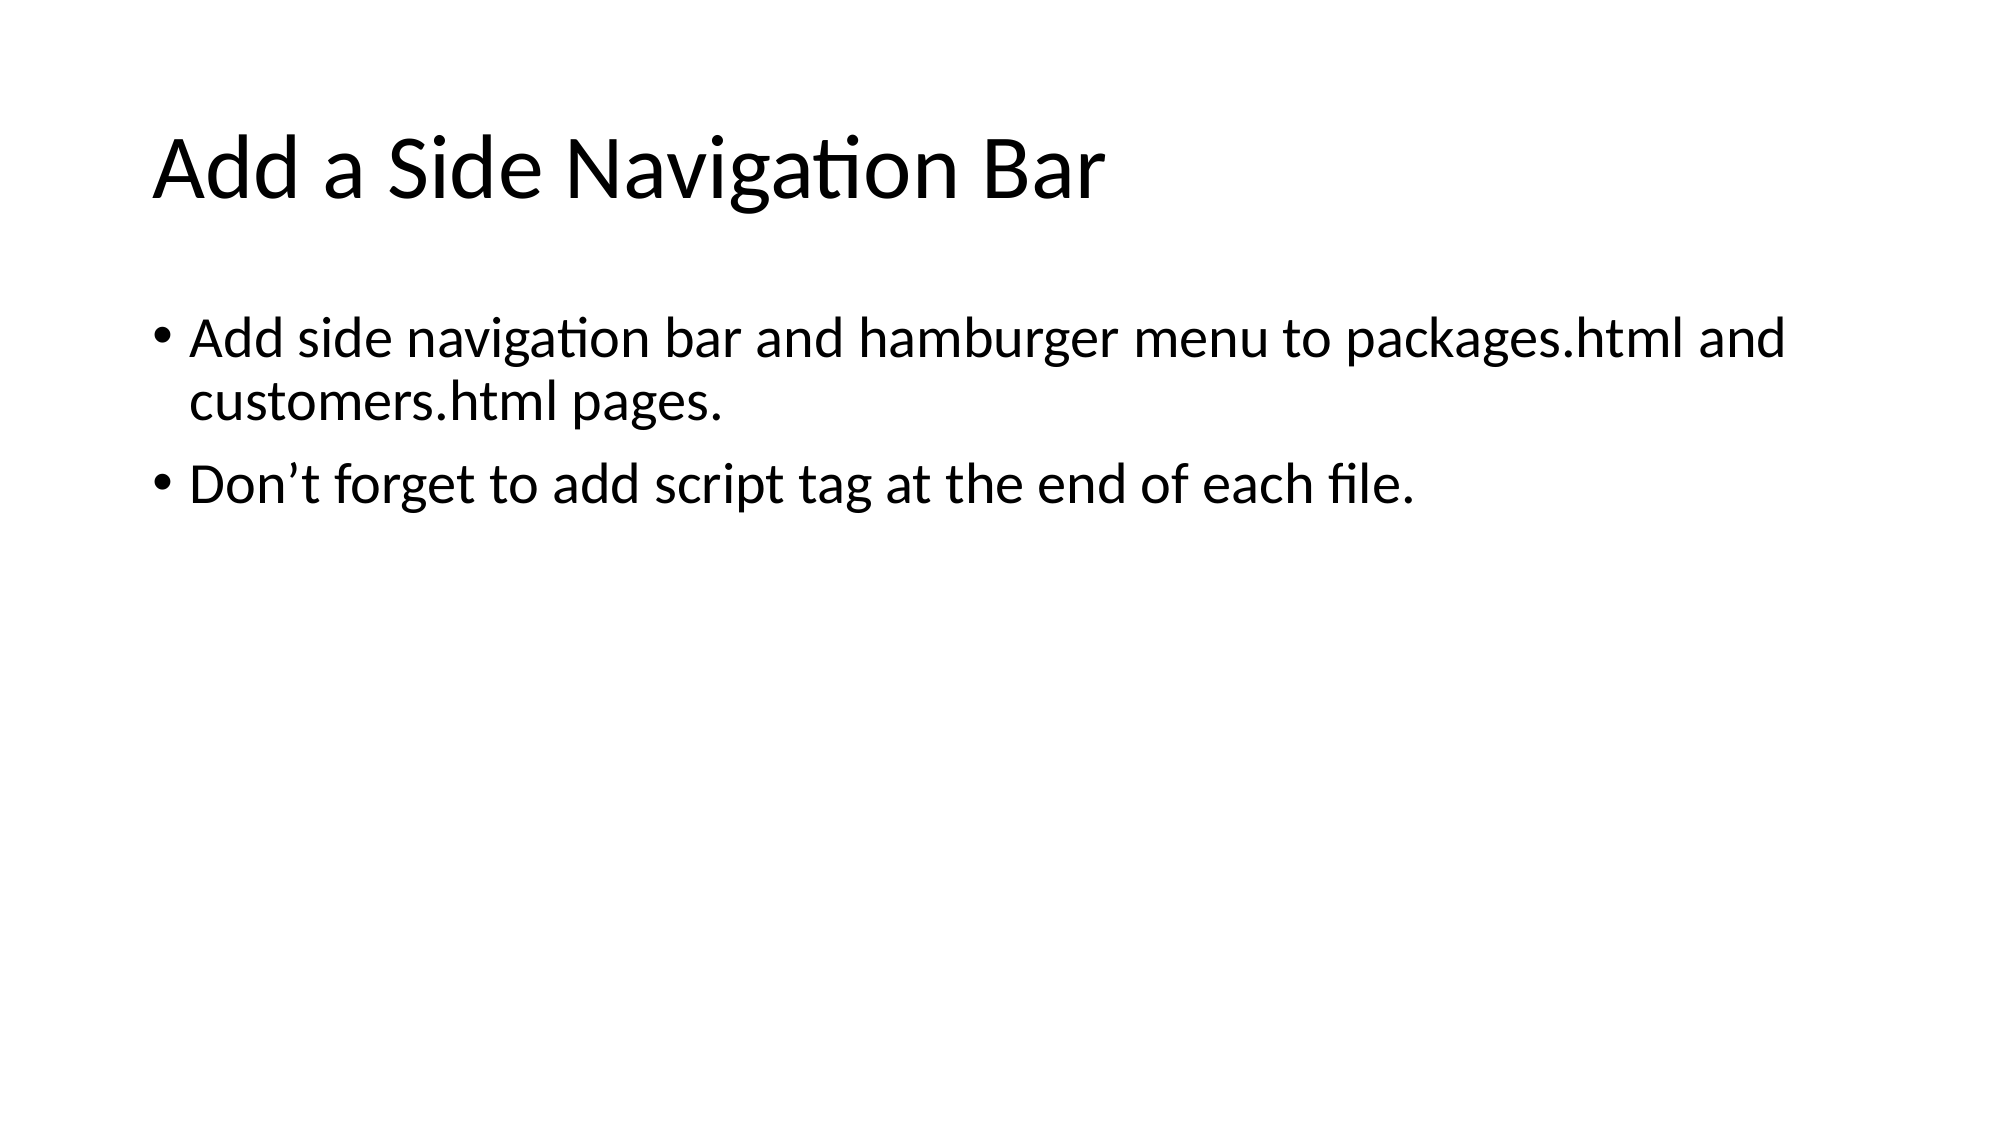

# Add a Side Navigation Bar
Add side navigation bar and hamburger menu to packages.html and customers.html pages.
Don’t forget to add script tag at the end of each file.